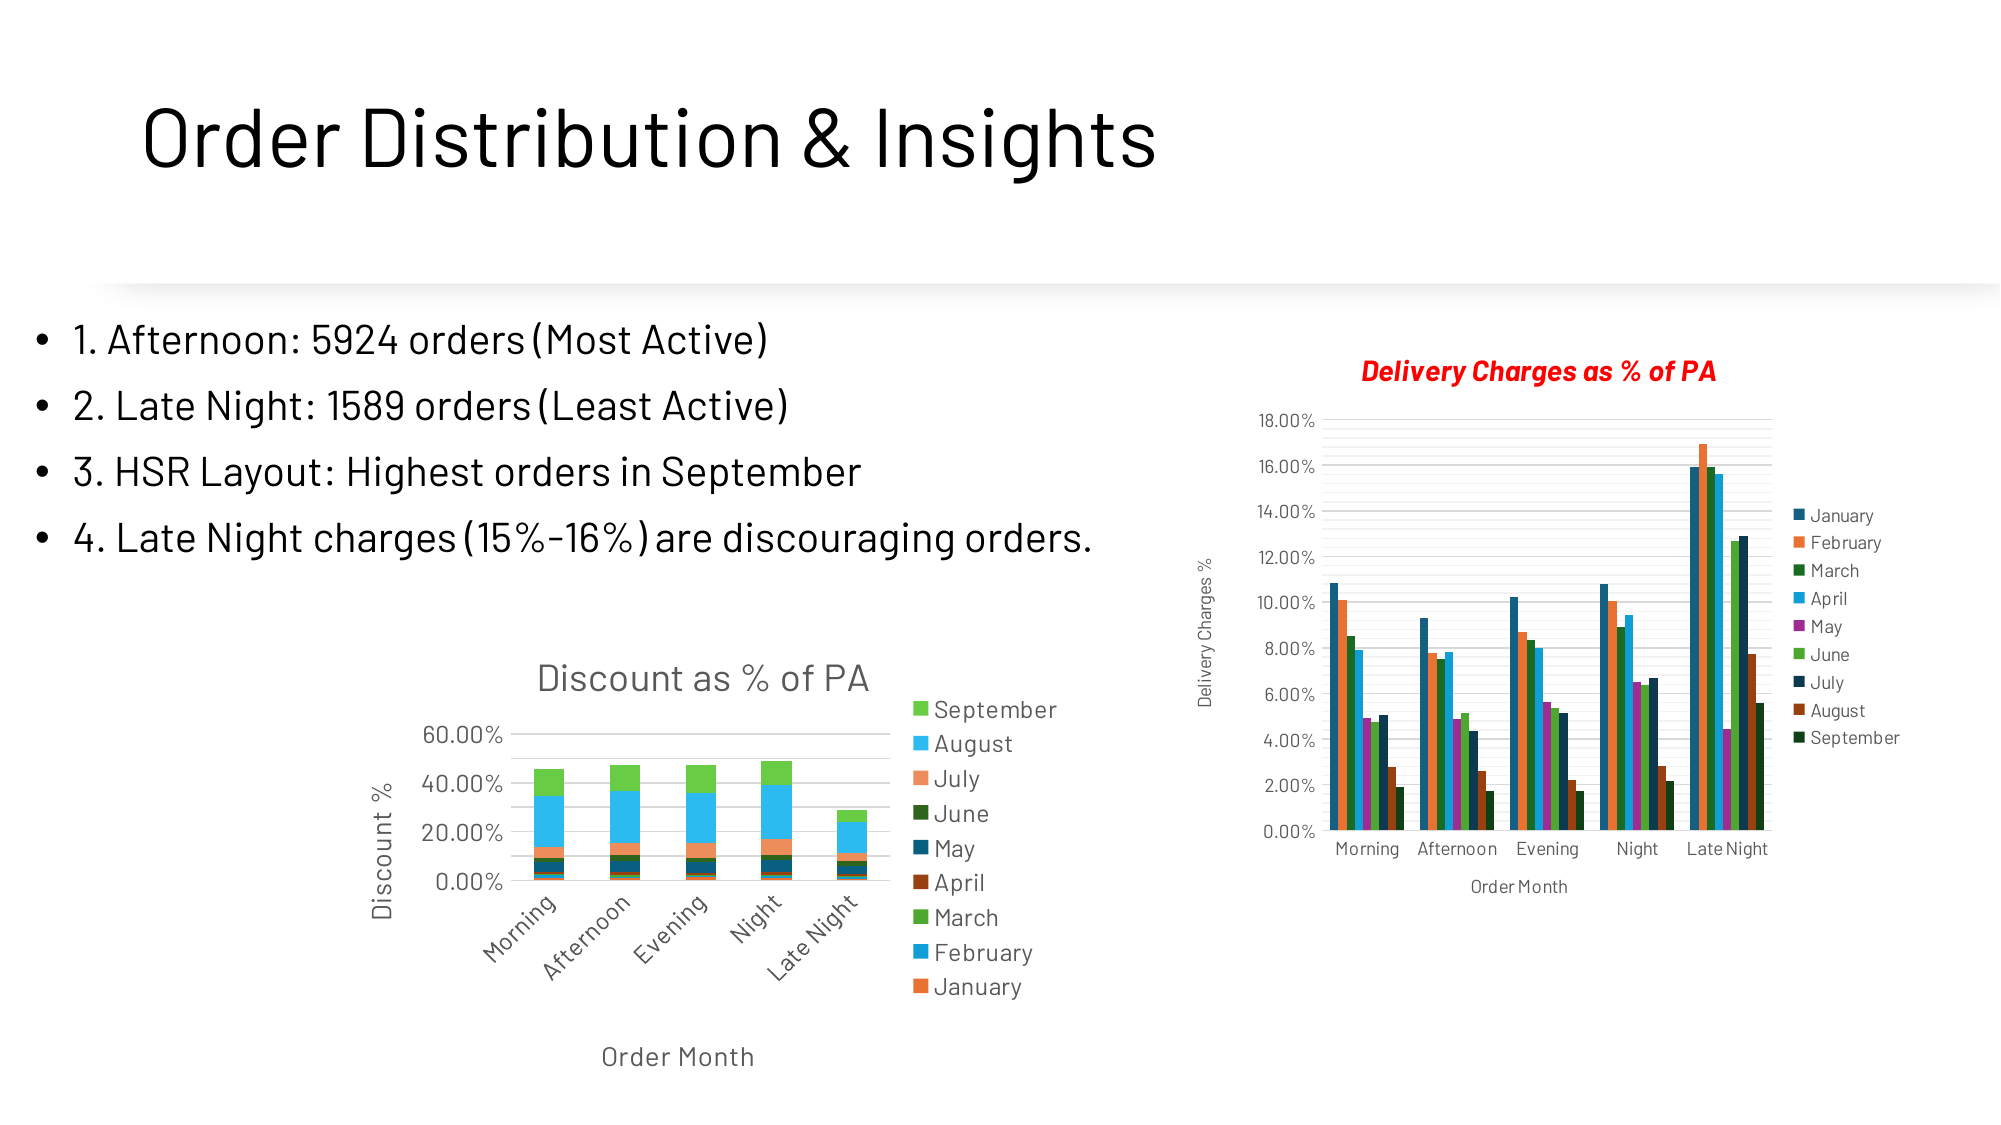

# Order Distribution & Insights
1. Afternoon: 5924 orders (Most Active)
2. Late Night: 1589 orders (Least Active)
3. HSR Layout: Highest orders in September
4. Late Night charges (15%-16%) are discouraging orders.

### Chart: Delivery Charges as % of PA

| Category | January | February | March | April | May | June | July | August | September |
|---|---|---|---|---|---|---|---|---|---|
| Morning | 0.10821960411254619 | 0.10100418977829796 | 0.08513063759532483 | 0.07910670922452095 | 0.04923938430975971 | 0.04731216124879998 | 0.05057489396010797 | 0.027805525893776384 | 0.018872996494214894 |
| Afternoon | 0.0932793719215983 | 0.07769519090273808 | 0.0752986050454045 | 0.07811411349240159 | 0.048922668723083054 | 0.05164321046264108 | 0.04333768133127792 | 0.025903019935522072 | 0.01733634462754776 |
| Evening | 0.10220631968505424 | 0.08688846793486478 | 0.08349395747284687 | 0.07993034618983262 | 0.05639198673831612 | 0.05380506440379999 | 0.051399101115143765 | 0.022203074208987407 | 0.017050889786261438 |
| Night | 0.10817578952249926 | 0.10040261294182323 | 0.08892853789088177 | 0.09443532202152892 | 0.06500387697079349 | 0.06373791420257205 | 0.06686911933091054 | 0.028327008854270686 | 0.021728041244339222 |
| Late Night | 0.1591288663237357 | 0.16954260237780713 | 0.15917784929261036 | 0.15607065662964895 | 0.04420432220039293 | 0.12678239305641661 | 0.1291656882755631 | 0.07734876513929735 | 0.05585861360752456 |

### Chart: Discount as % of PA

| Category | January | February | March | April | May | June | July | August | September |
|---|---|---|---|---|---|---|---|---|---|
| Morning | 0.009266034905418755 | 0.011331060336200023 | 0.005640871092009748 | 0.006791936629799688 | 0.0414802765351769 | 0.016961775734328655 | 0.046394643670908266 | 0.20863904102511108 | 0.10957258543251083 |
| Afternoon | 0.01038464396954198 | 0.003659233847913093 | 0.008868996242563947 | 0.01024799837560865 | 0.04783455433056458 | 0.02353022251489303 | 0.04840507529941895 | 0.2149878281465886 | 0.10463223778429791 |
| Evening | 0.012339152025527978 | 0.004286616330051671 | 0.006004283310387028 | 0.006102505457947812 | 0.04538035719612547 | 0.018636532675208765 | 0.05900107189198338 | 0.2059532171384701 | 0.11458417005615475 |
| Night | 0.009978204077846995 | 0.007971412864211104 | 0.005874964785425861 | 0.008971251335783356 | 0.050708316410048124 | 0.01885688096697423 | 0.06735699706277692 | 0.2211237600692364 | 0.09760095946045926 |
| Late Night | 0.00723717905894404 | 0.0058825957727873185 | 0.006314894650555589 | 0.005863208367493975 | 0.03388998035363458 | 0.01932217400289316 | 0.032892003684771416 | 0.12772349239477596 | 0.050952997658385984 |